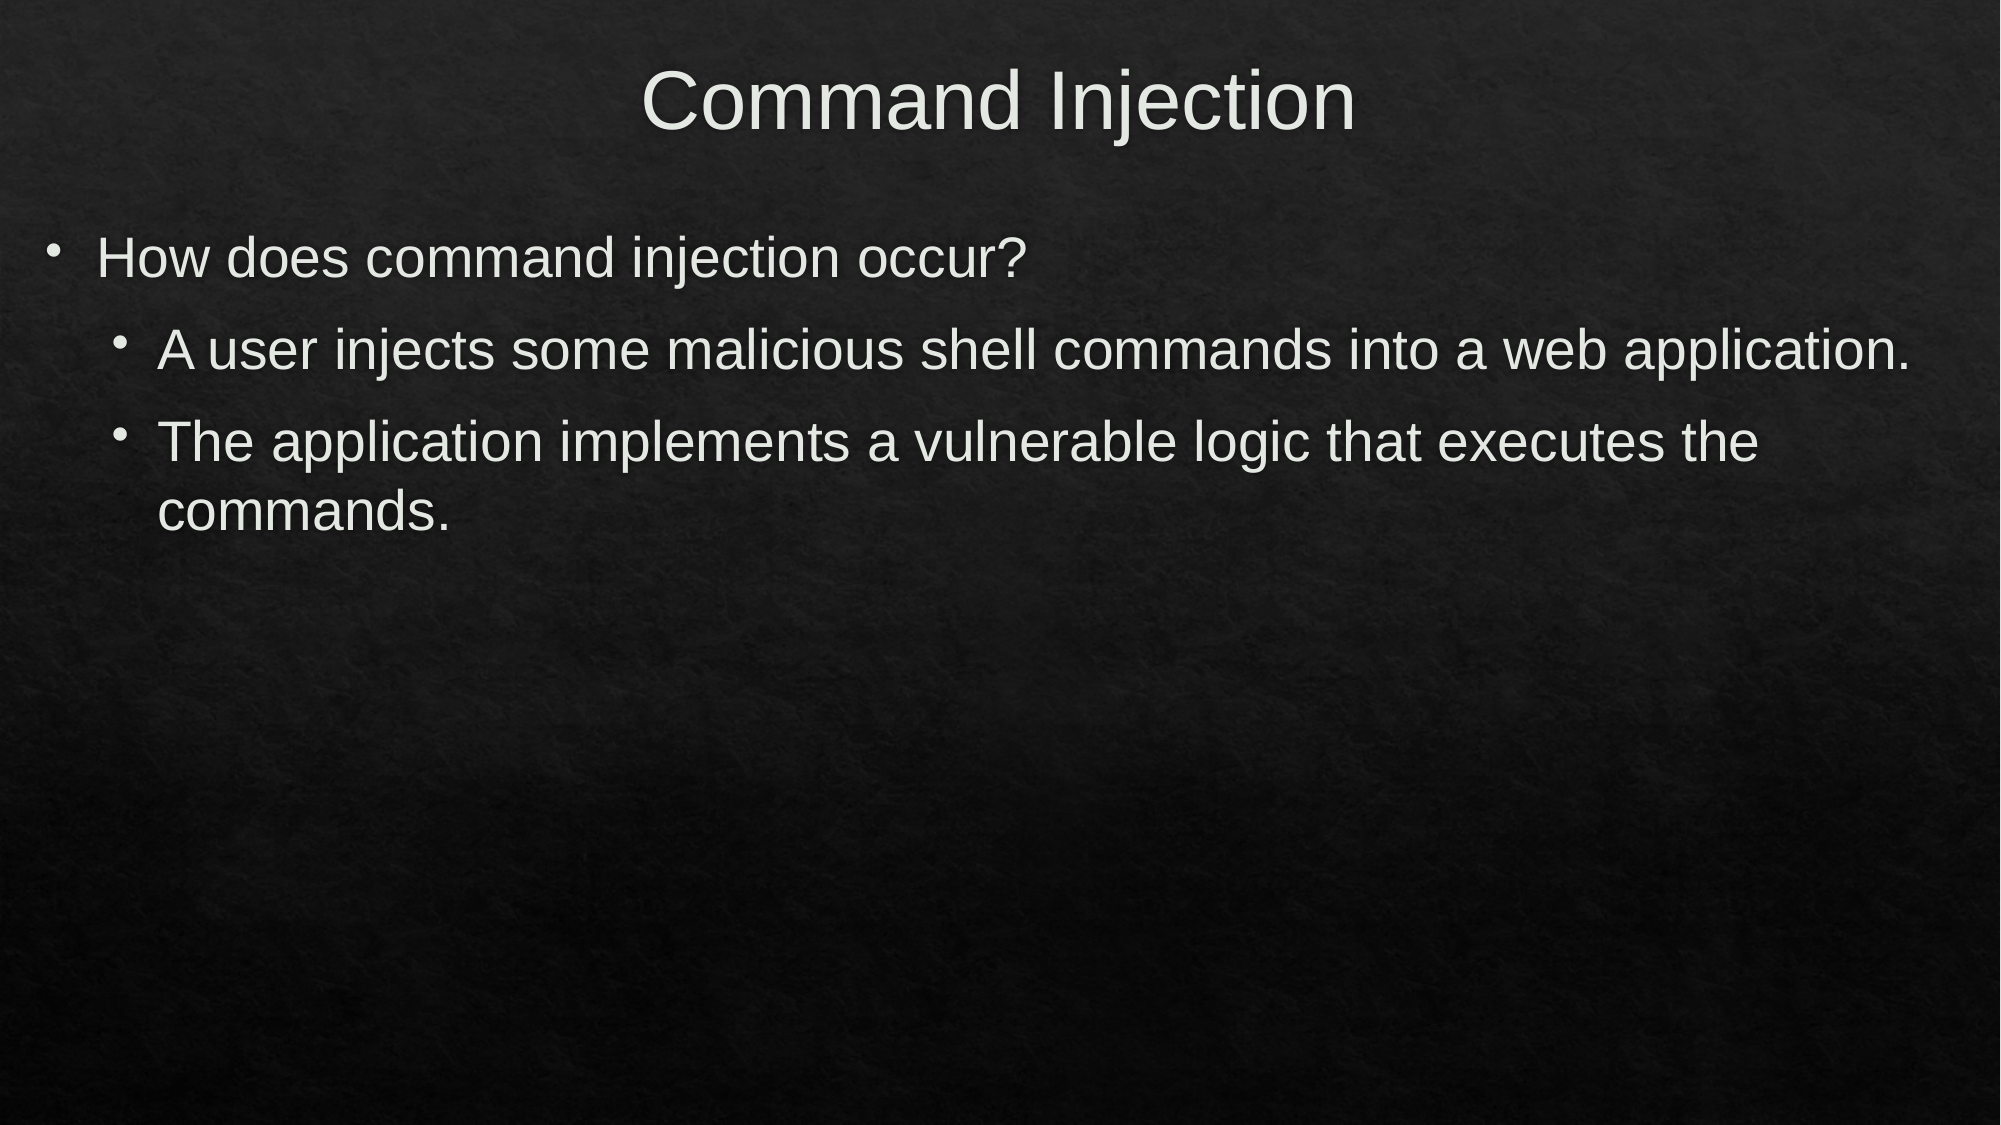

# Command Injection
How does command injection occur?
A user injects some malicious shell commands into a web application.
The application implements a vulnerable logic that executes the commands.